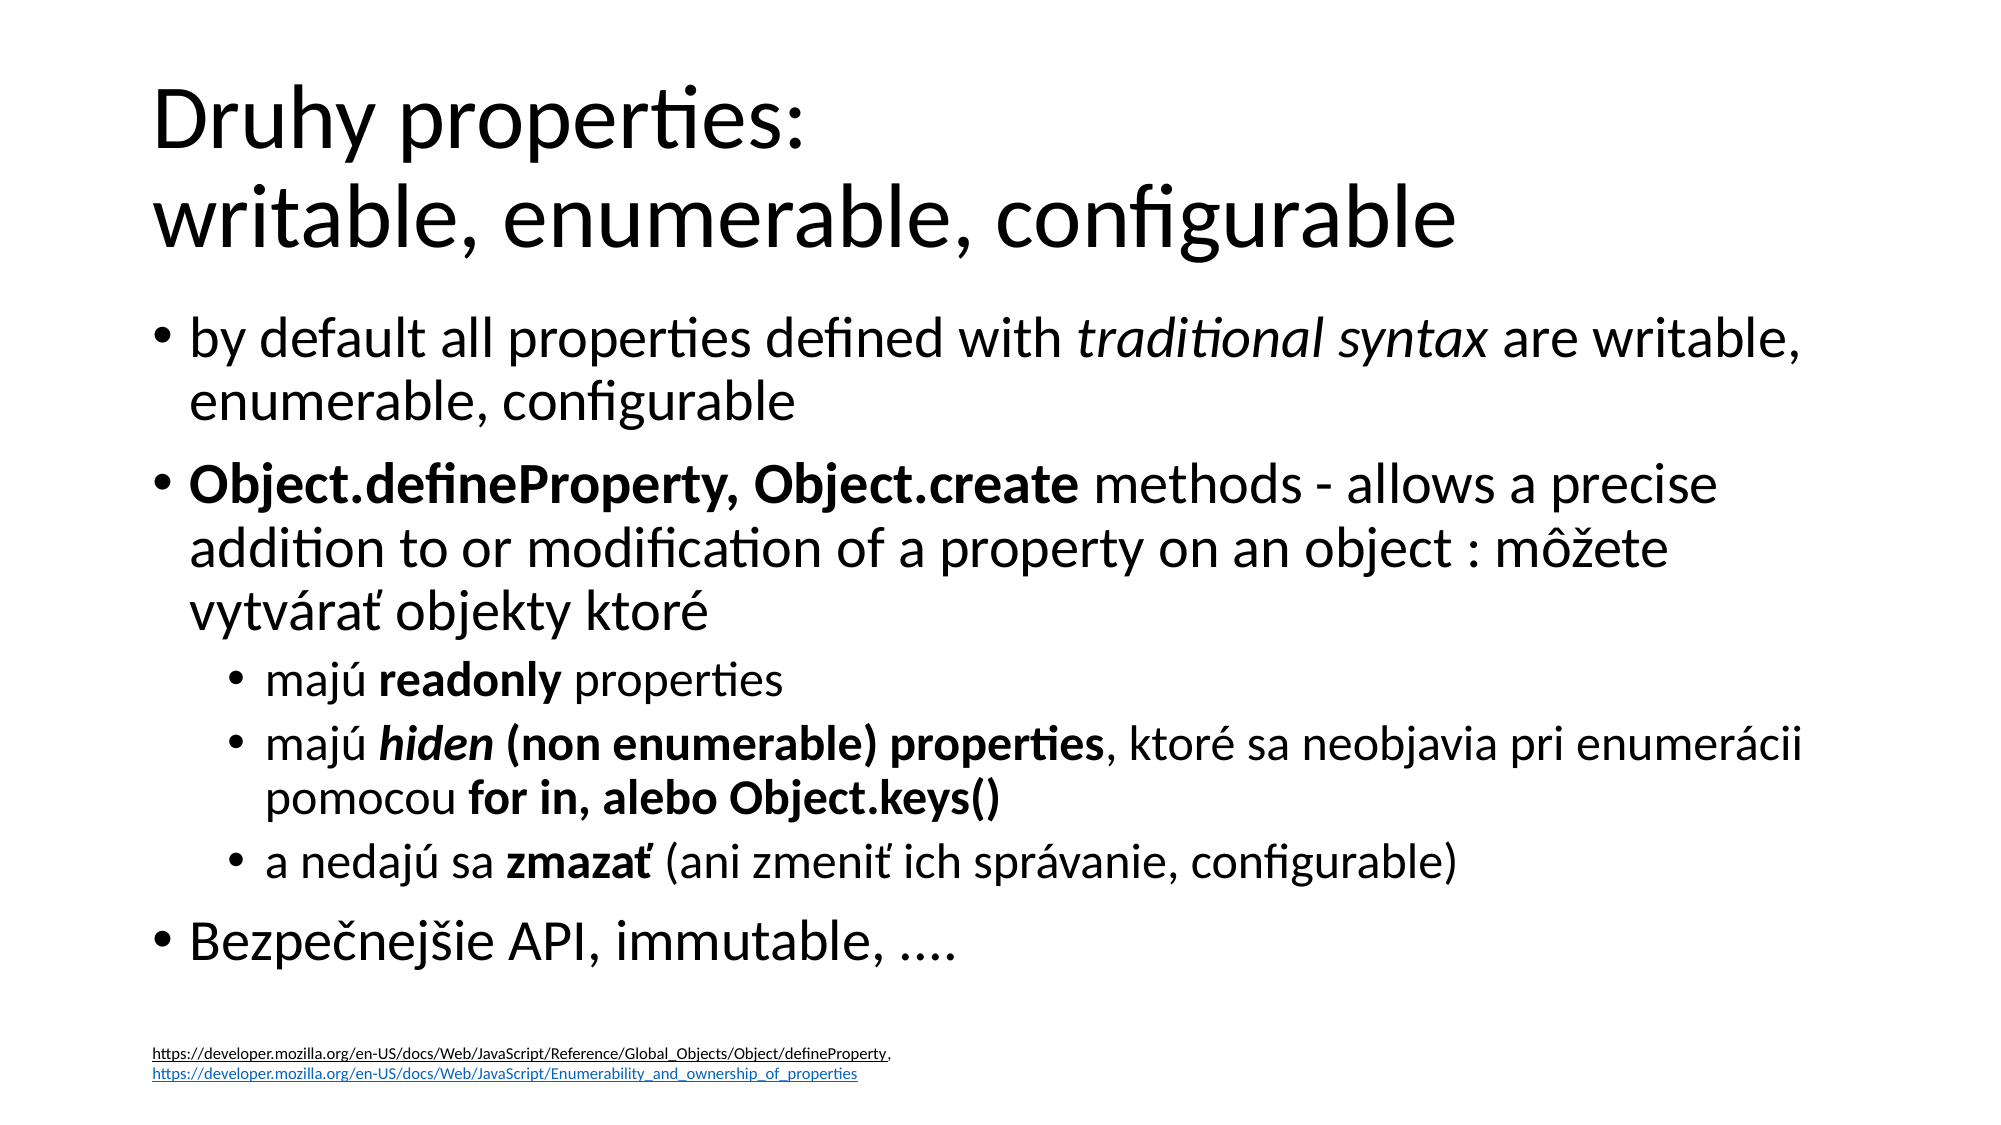

# Druhy properties: writable, enumerable, configurable
by default all properties defined with traditional syntax are writable, enumerable, configurable
Object.defineProperty, Object.create methods - allows a precise addition to or modification of a property on an object : môžete vytvárať objekty ktoré
majú readonly properties
majú hiden (non enumerable) properties, ktoré sa neobjavia pri enumerácii pomocou for in, alebo Object.keys()
a nedajú sa zmazať (ani zmeniť ich správanie, configurable)
Bezpečnejšie API, immutable, ....

https://developer.mozilla.org/en-US/docs/Web/JavaScript/Reference/Global_Objects/Object/defineProperty,
https://developer.mozilla.org/en-US/docs/Web/JavaScript/Enumerability_and_ownership_of_properties